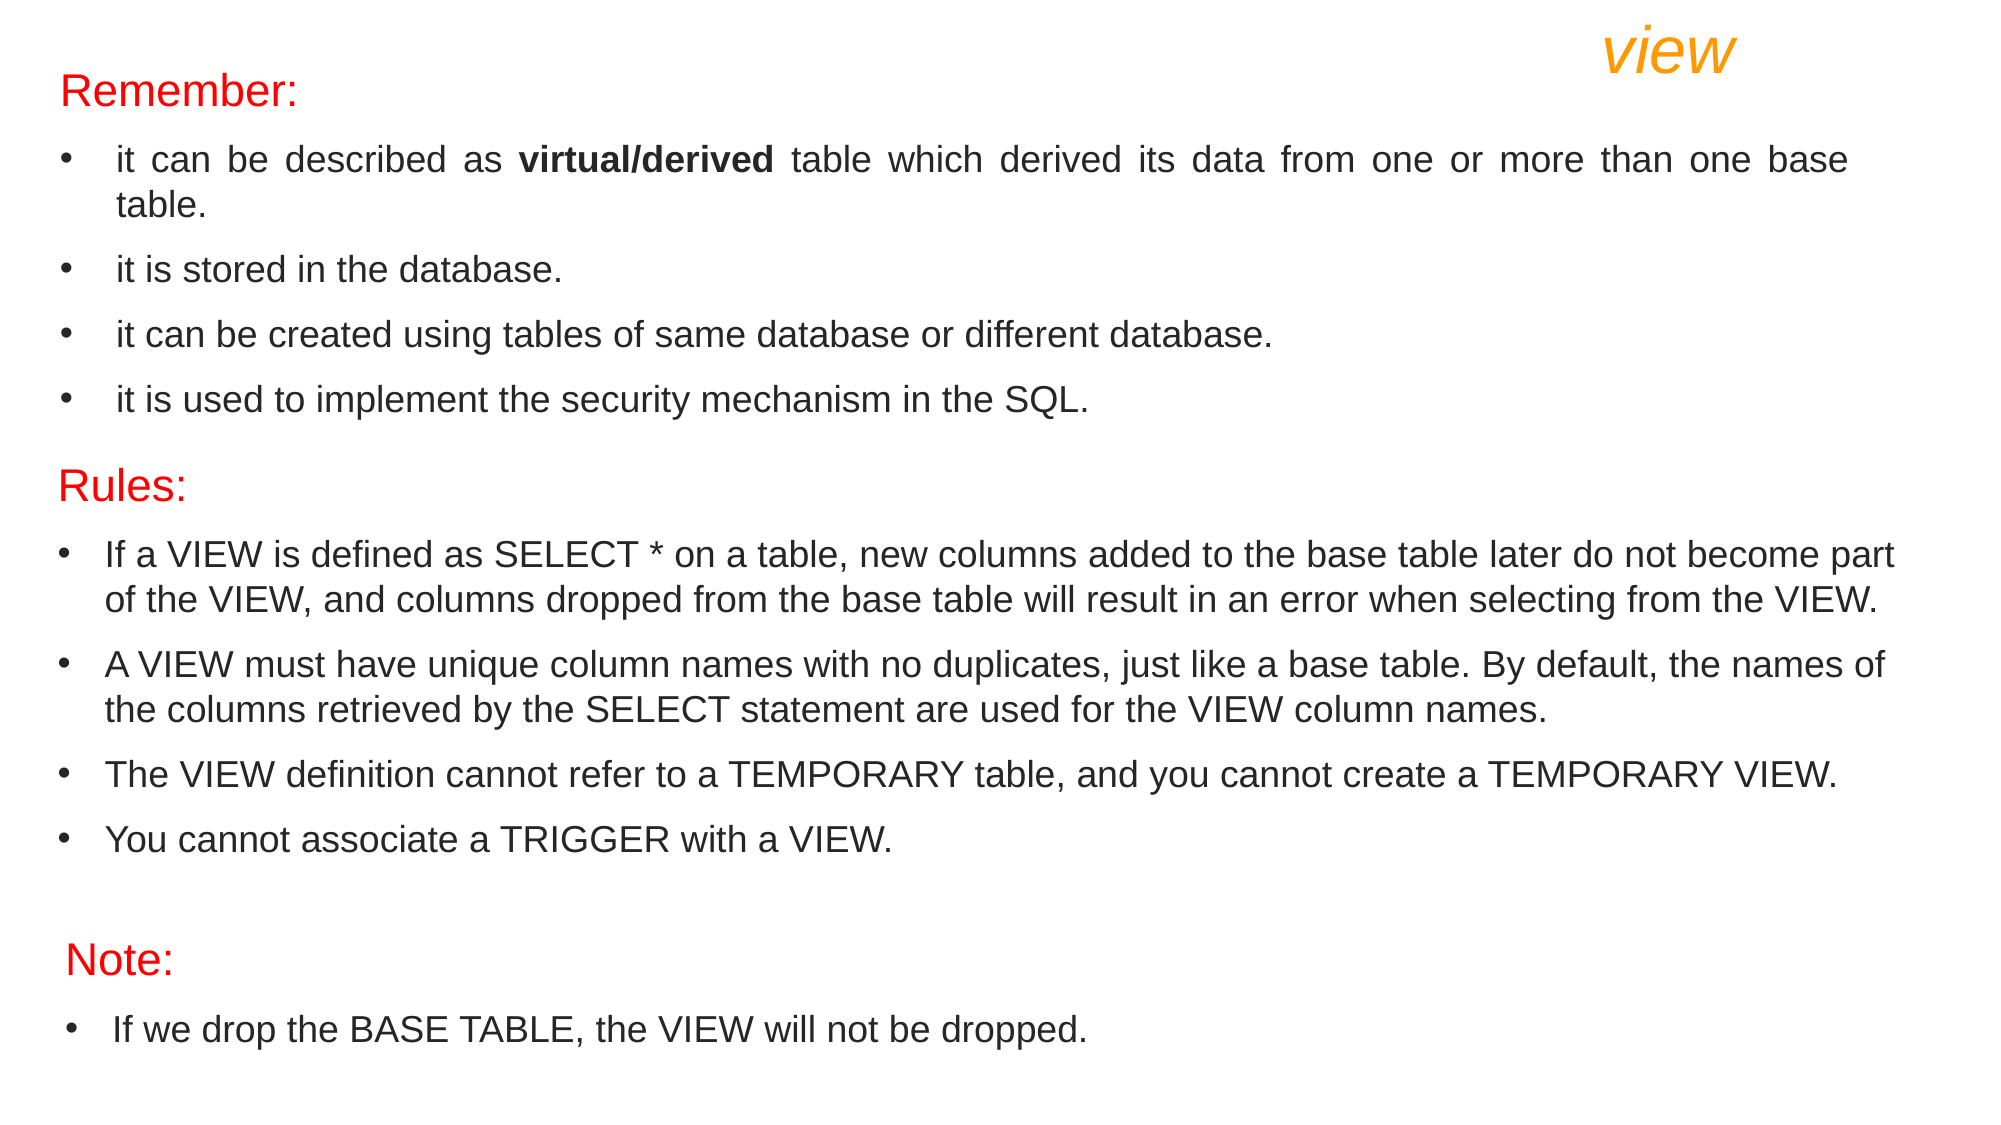

view
Remember:

it can be described as virtual/derived table which derived its data from one or more than one base table.

it is stored in the database.

it can be created using tables of same database or different database.

it is used to implement the security mechanism in the SQL.
Rules:

If a VIEW is defined as SELECT * on a table, new columns added to the base table later do not become part of the VIEW, and columns dropped from the base table will result in an error when selecting from the VIEW.

A VIEW must have unique column names with no duplicates, just like a base table. By default, the names of the columns retrieved by the SELECT statement are used for the VIEW column names.

The VIEW definition cannot refer to a TEMPORARY table, and you cannot create a TEMPORARY VIEW.

You cannot associate a TRIGGER with a VIEW.
Note:

If we drop the BASE TABLE, the VIEW will not be dropped.